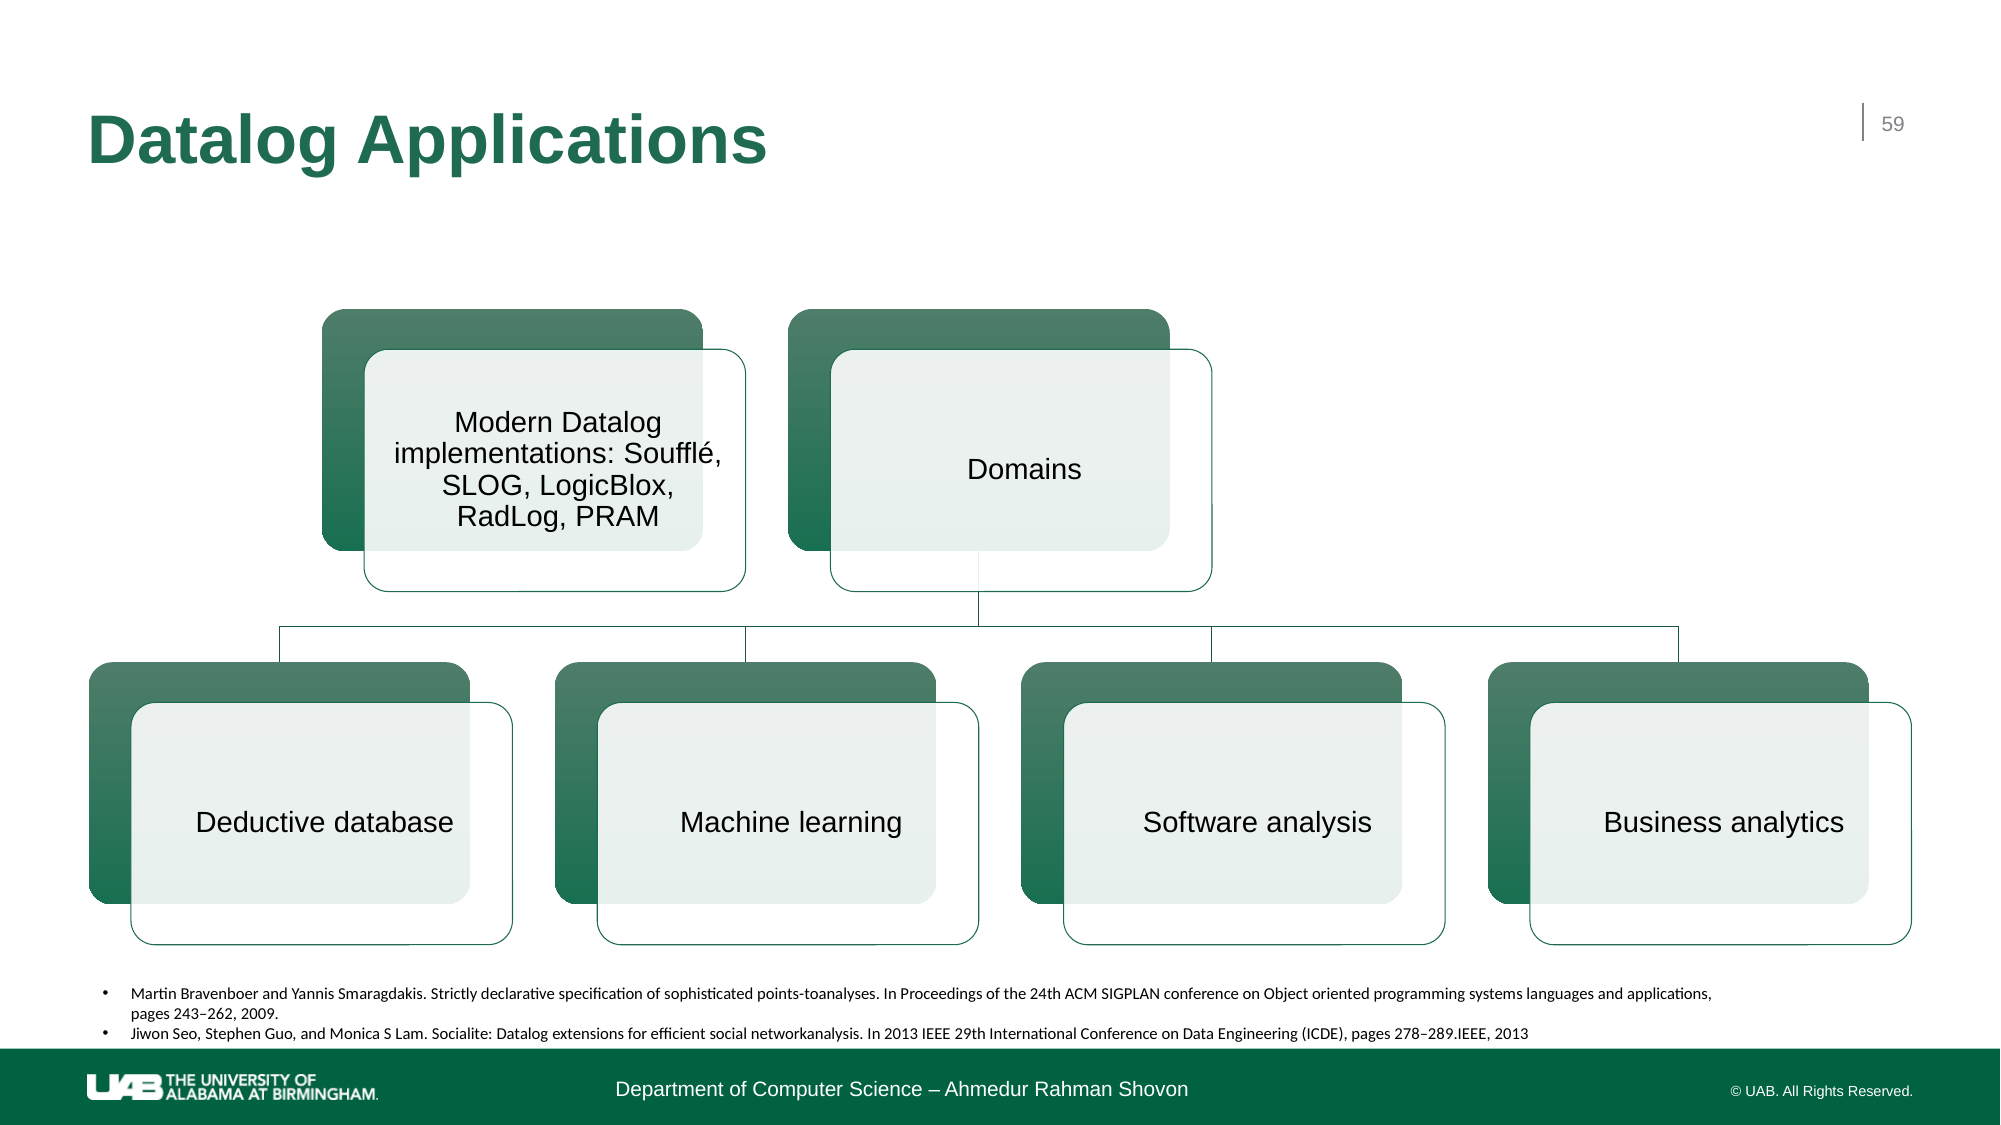

# Datalog Applications
59
Modern Datalog implementations: Soufflé, SLOG, LogicBlox, RadLog, PRAM
Domains
Deductive database
Machine learning
Software analysis
Business analytics
Martin Bravenboer and Yannis Smaragdakis. Strictly declarative specification of sophisticated points-toanalyses. In Proceedings of the 24th ACM SIGPLAN conference on Object oriented programming systems languages and applications, pages 243–262, 2009.
Jiwon Seo, Stephen Guo, and Monica S Lam. Socialite: Datalog extensions for efficient social networkanalysis. In 2013 IEEE 29th International Conference on Data Engineering (ICDE), pages 278–289.IEEE, 2013
Department of Computer Science – Ahmedur Rahman Shovon